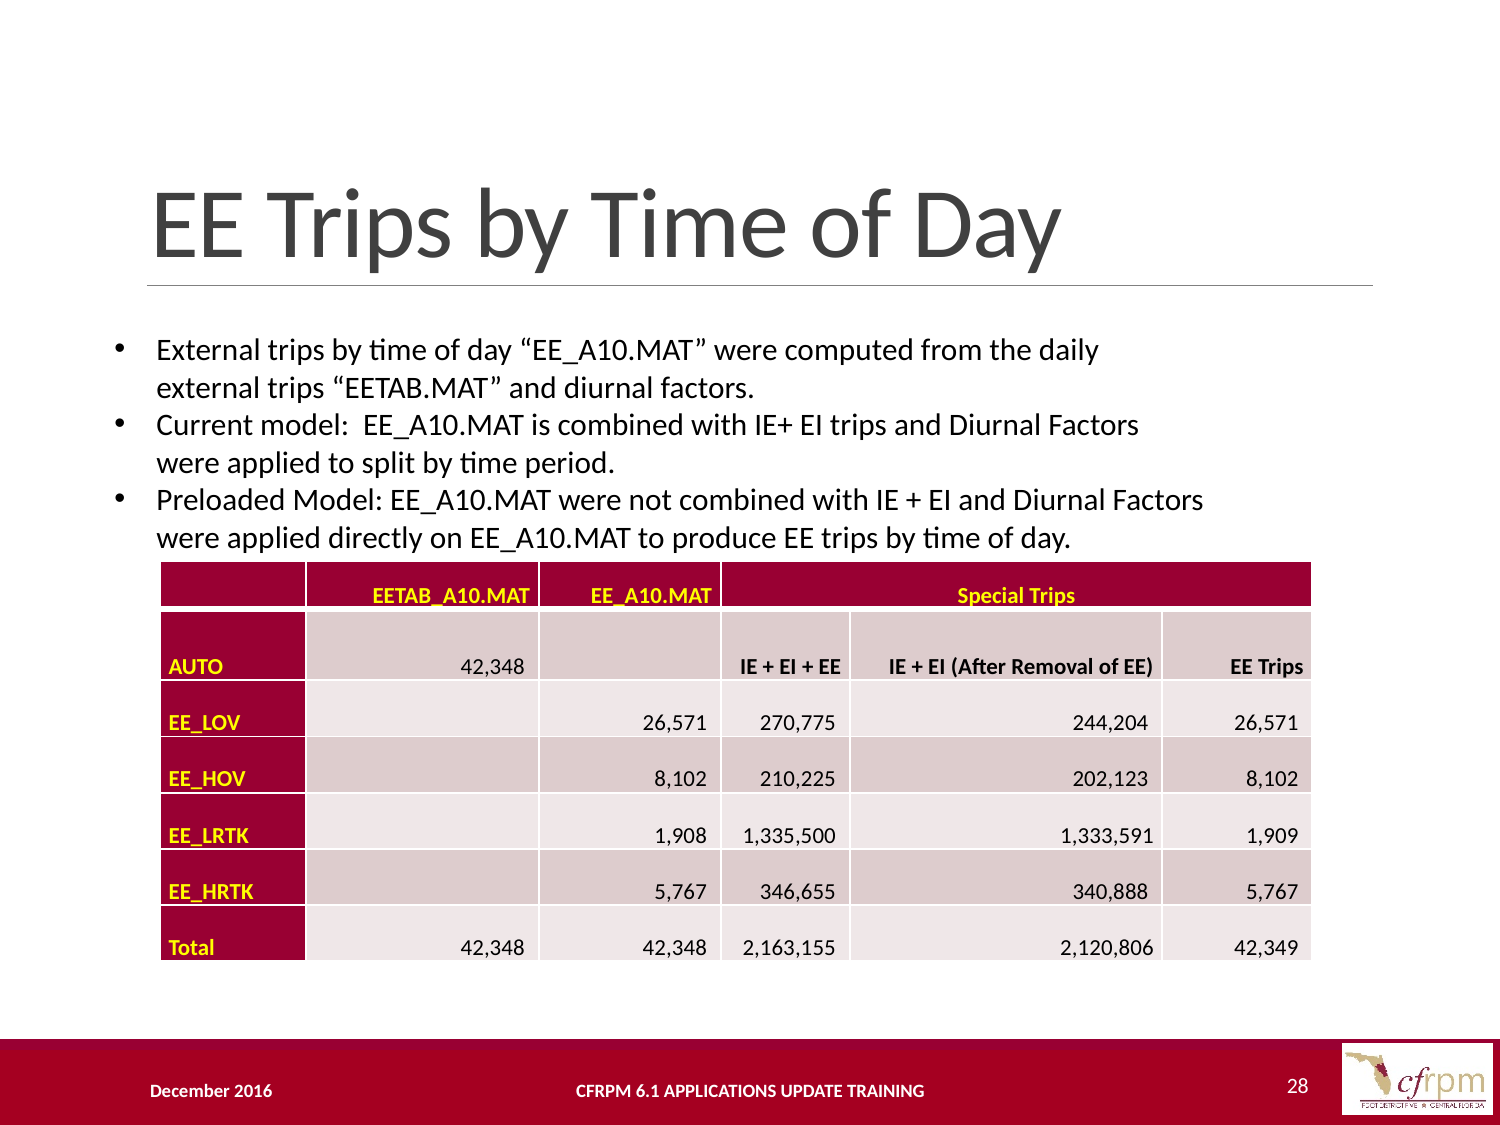

# EE Trips by Time of Day
External trips by time of day “EE_A10.MAT” were computed from the daily external trips “EETAB.MAT” and diurnal factors.
Current model:  EE_A10.MAT is combined with IE+ EI trips and Diurnal Factors were applied to split by time period.
Preloaded Model: EE_A10.MAT were not combined with IE + EI and Diurnal Factors were applied directly on EE_A10.MAT to produce EE trips by time of day.
|  | EETAB\_A10.MAT | EE\_A10.MAT | Special Trips |  |  |
| --- | --- | --- | --- | --- | --- |
| AUTO | 42,348 |  | IE + EI + EE | IE + EI (After Removal of EE) | EE Trips |
| EE\_LOV |  | 26,571 | 270,775 | 244,204 | 26,571 |
| EE\_HOV |  | 8,102 | 210,225 | 202,123 | 8,102 |
| EE\_LRTK |  | 1,908 | 1,335,500 | 1,333,591 | 1,909 |
| EE\_HRTK |  | 5,767 | 346,655 | 340,888 | 5,767 |
| Total | 42,348 | 42,348 | 2,163,155 | 2,120,806 | 42,349 |
28
December 2016
CFRPM 6.1 Applications Update Training